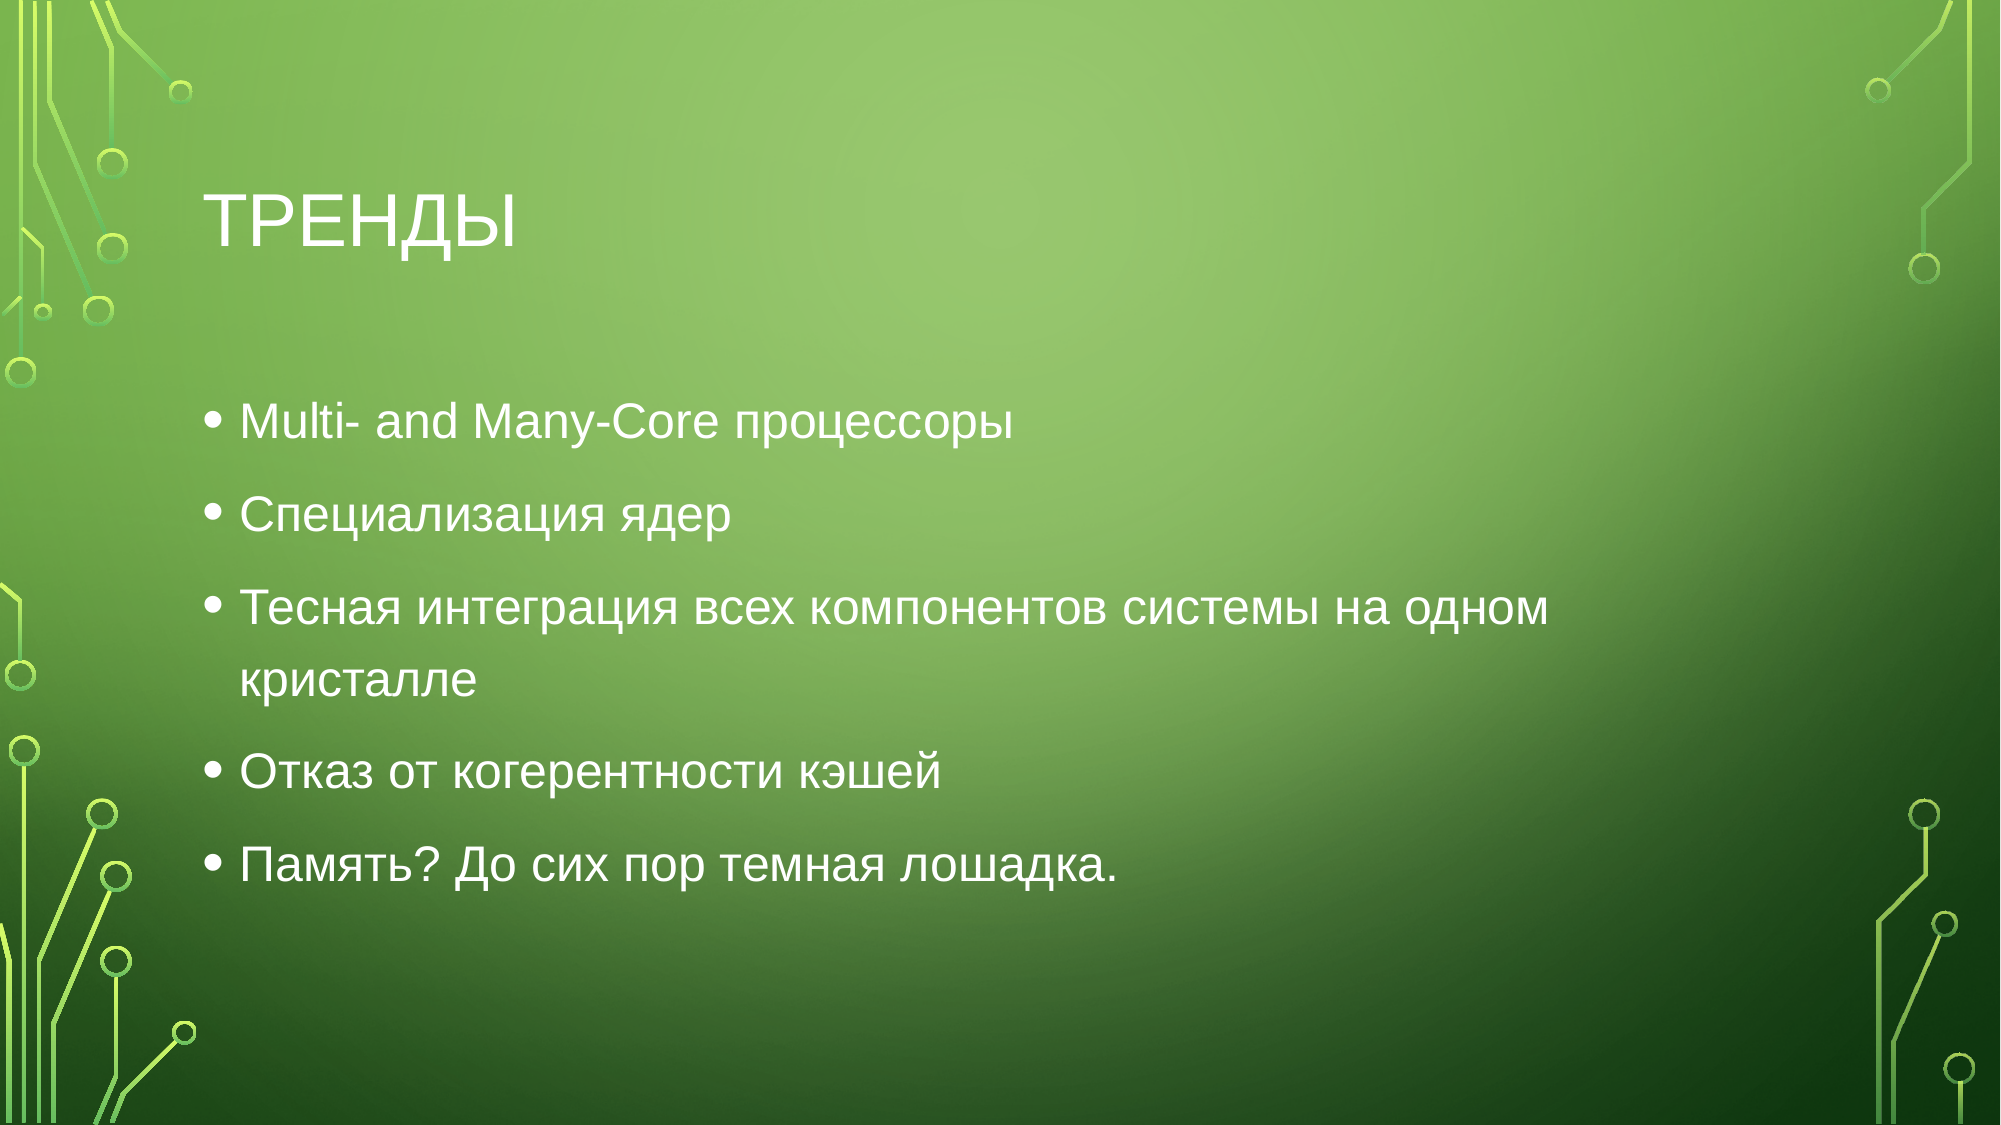

# Тренды
Multi- and Many-Core процессоры
Специализация ядер
Тесная интеграция всех компонентов системы на одном кристалле
Отказ от когерентности кэшей
Память? До сих пор темная лошадка.